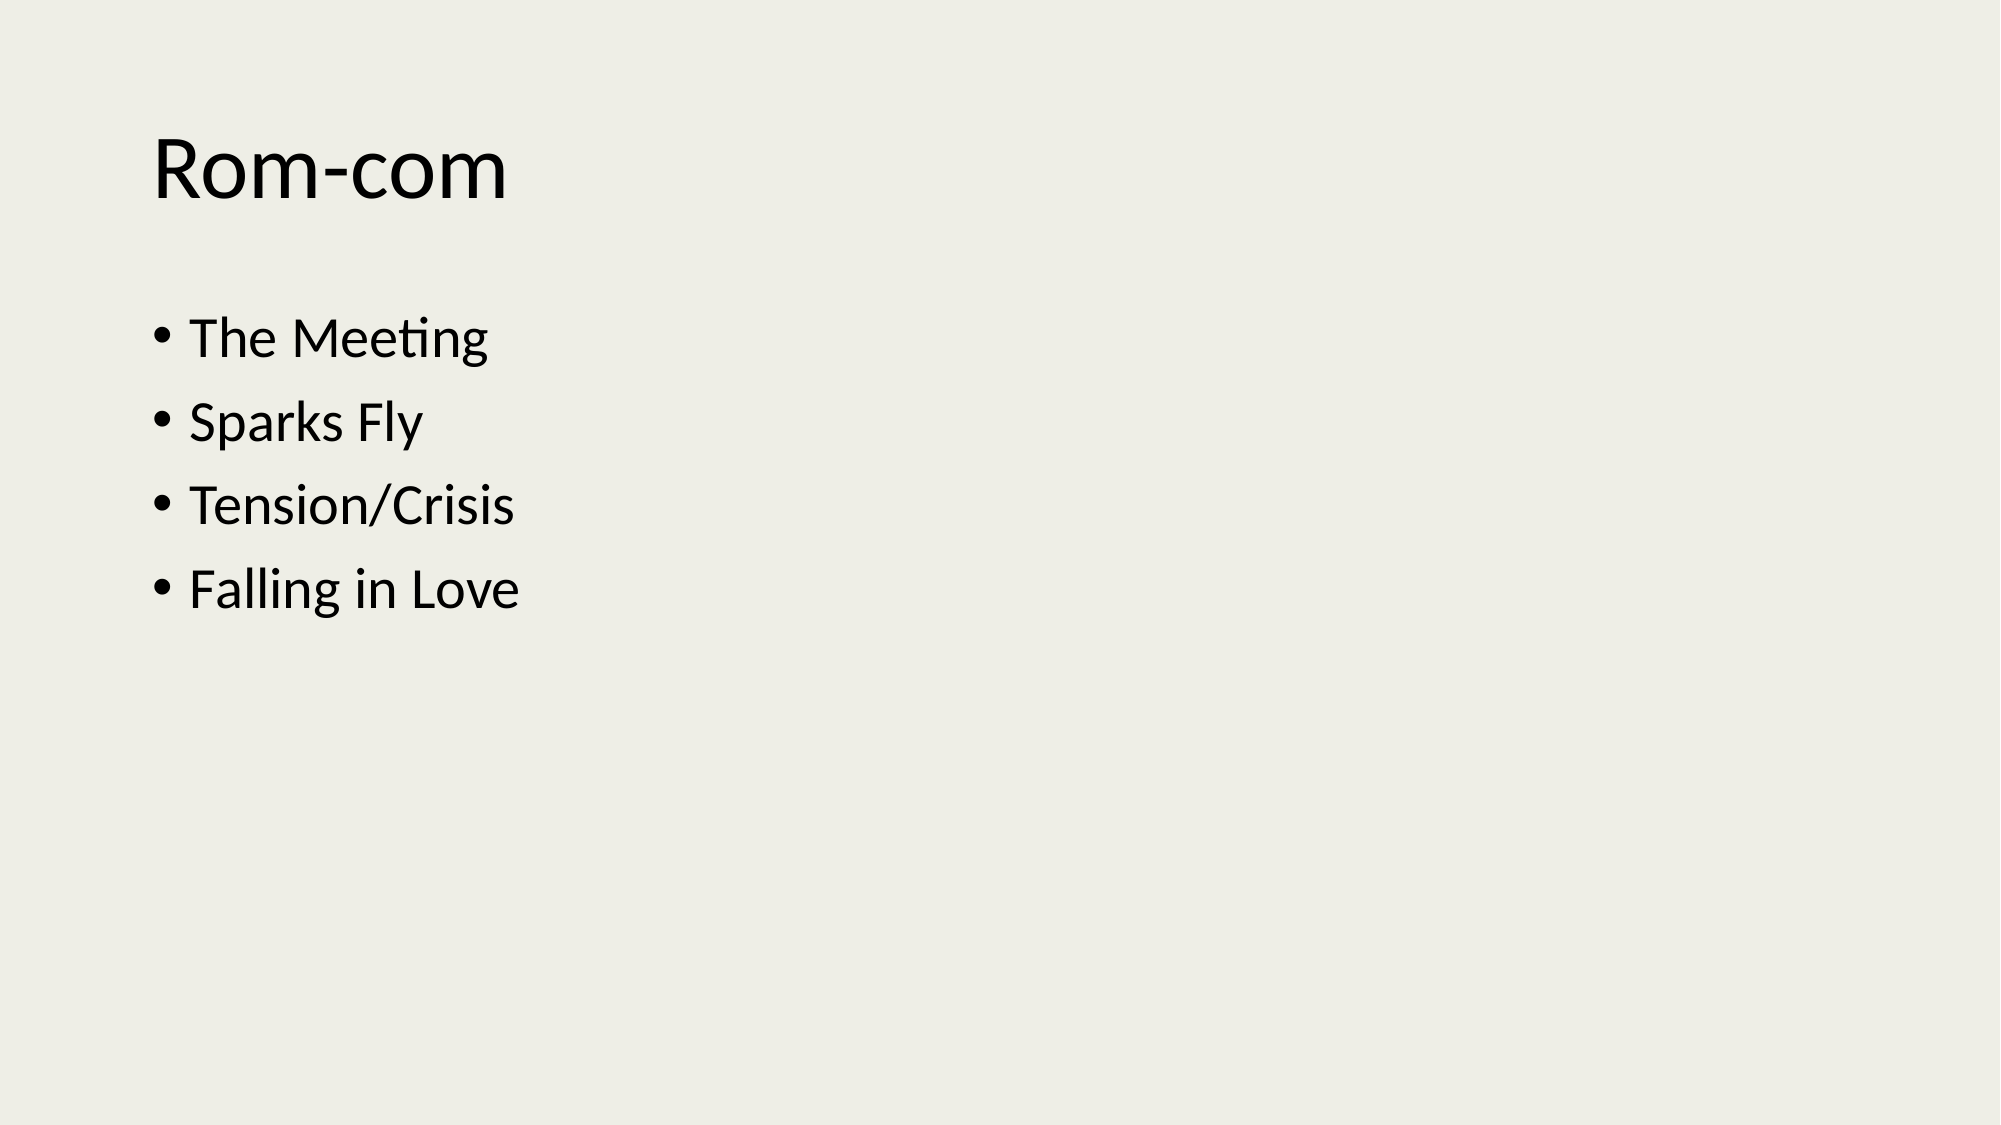

# Rom-com
The Meeting
Sparks Fly
Tension/Crisis
Falling in Love